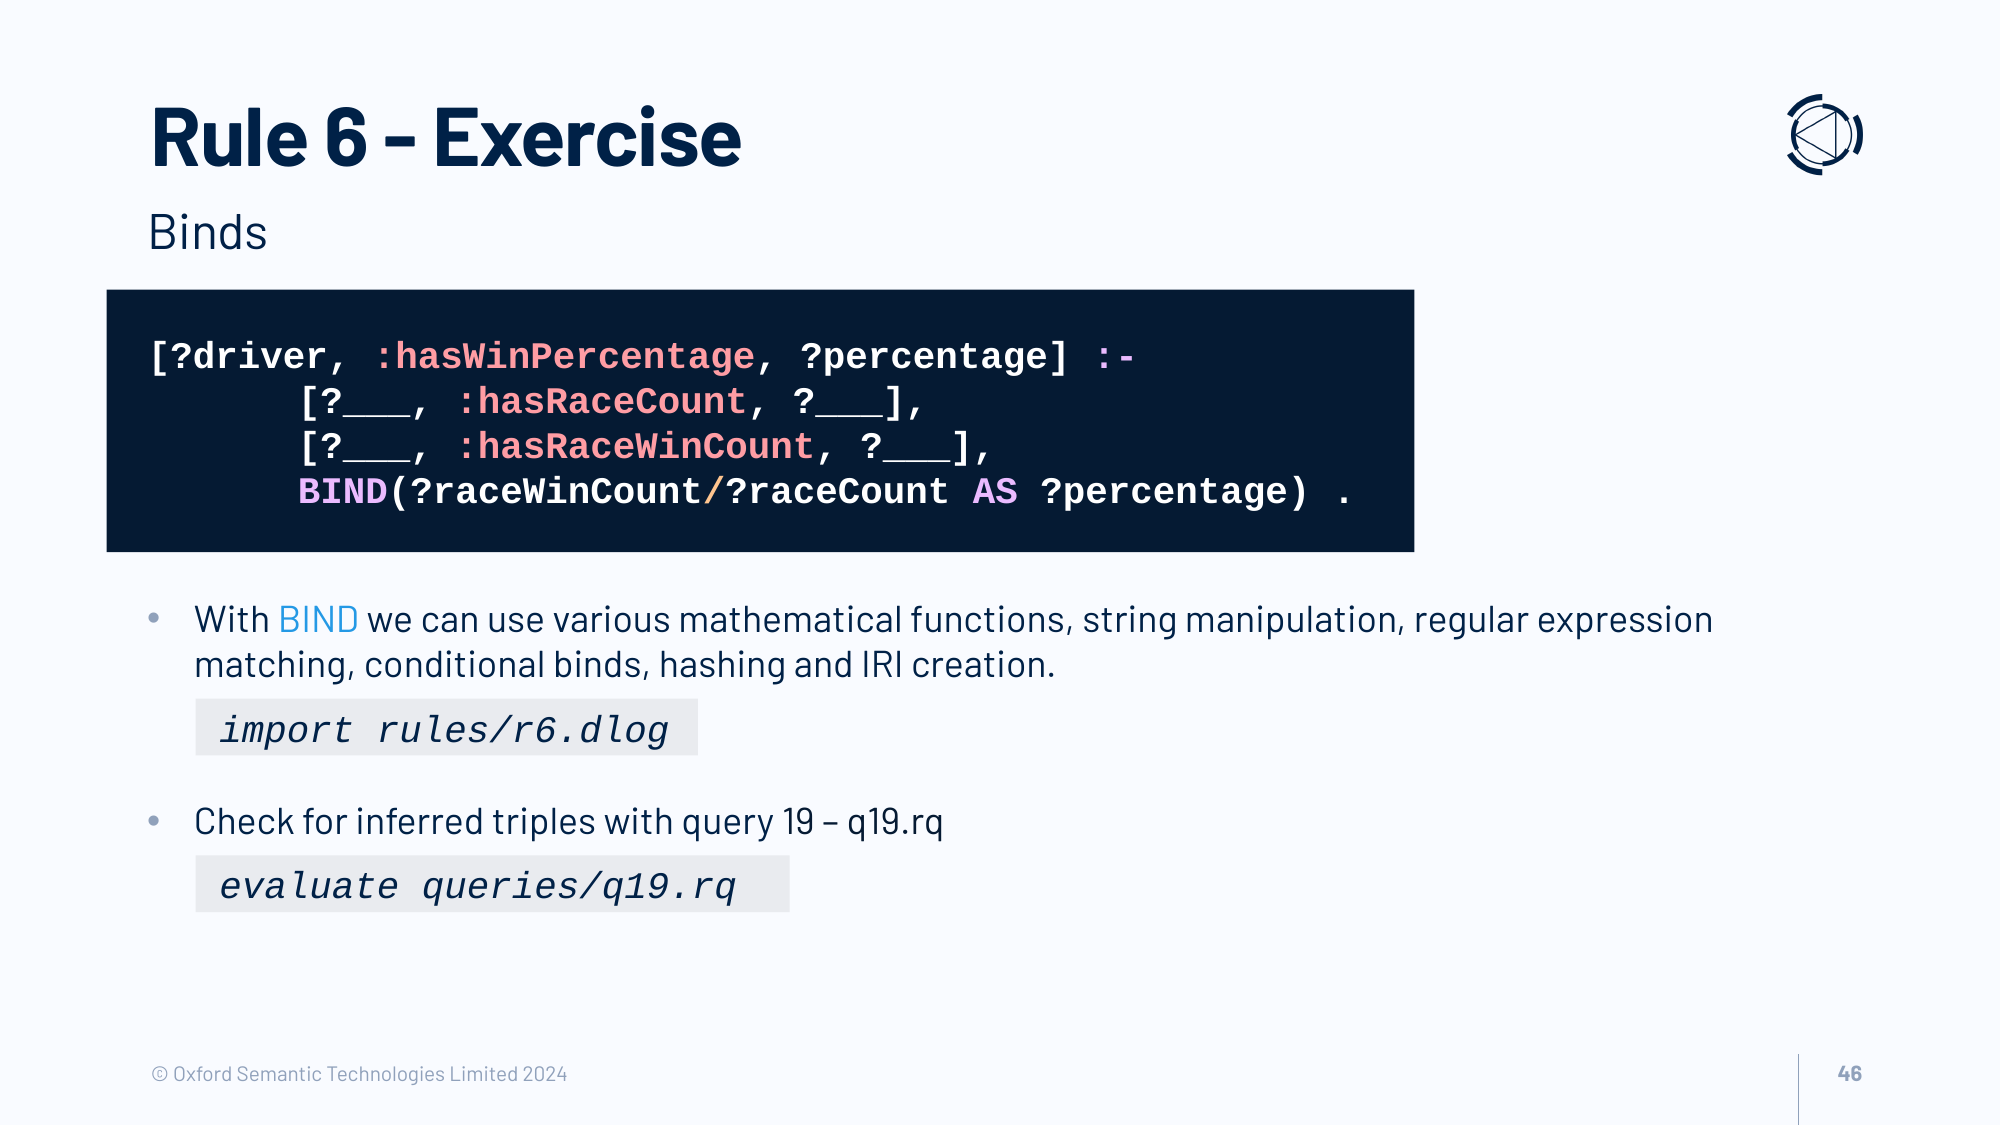

# Rule 6 - Exercise
Binds
[?driver, :hasWinPercentage, ?percentage] :-
	[?___, :hasRaceCount, ?___],
	[?___, :hasRaceWinCount, ?___],
	BIND(?raceWinCount/?raceCount AS ?percentage) .
With BIND we can use various mathematical functions, string manipulation, regular expression matching, conditional binds, hashing and IRI creation.
import rules/r6.dlog
Check for inferred triples with query 19 – q19.rq
evaluate queries/q19.rq
© Oxford Semantic Technologies Limited 2024
46